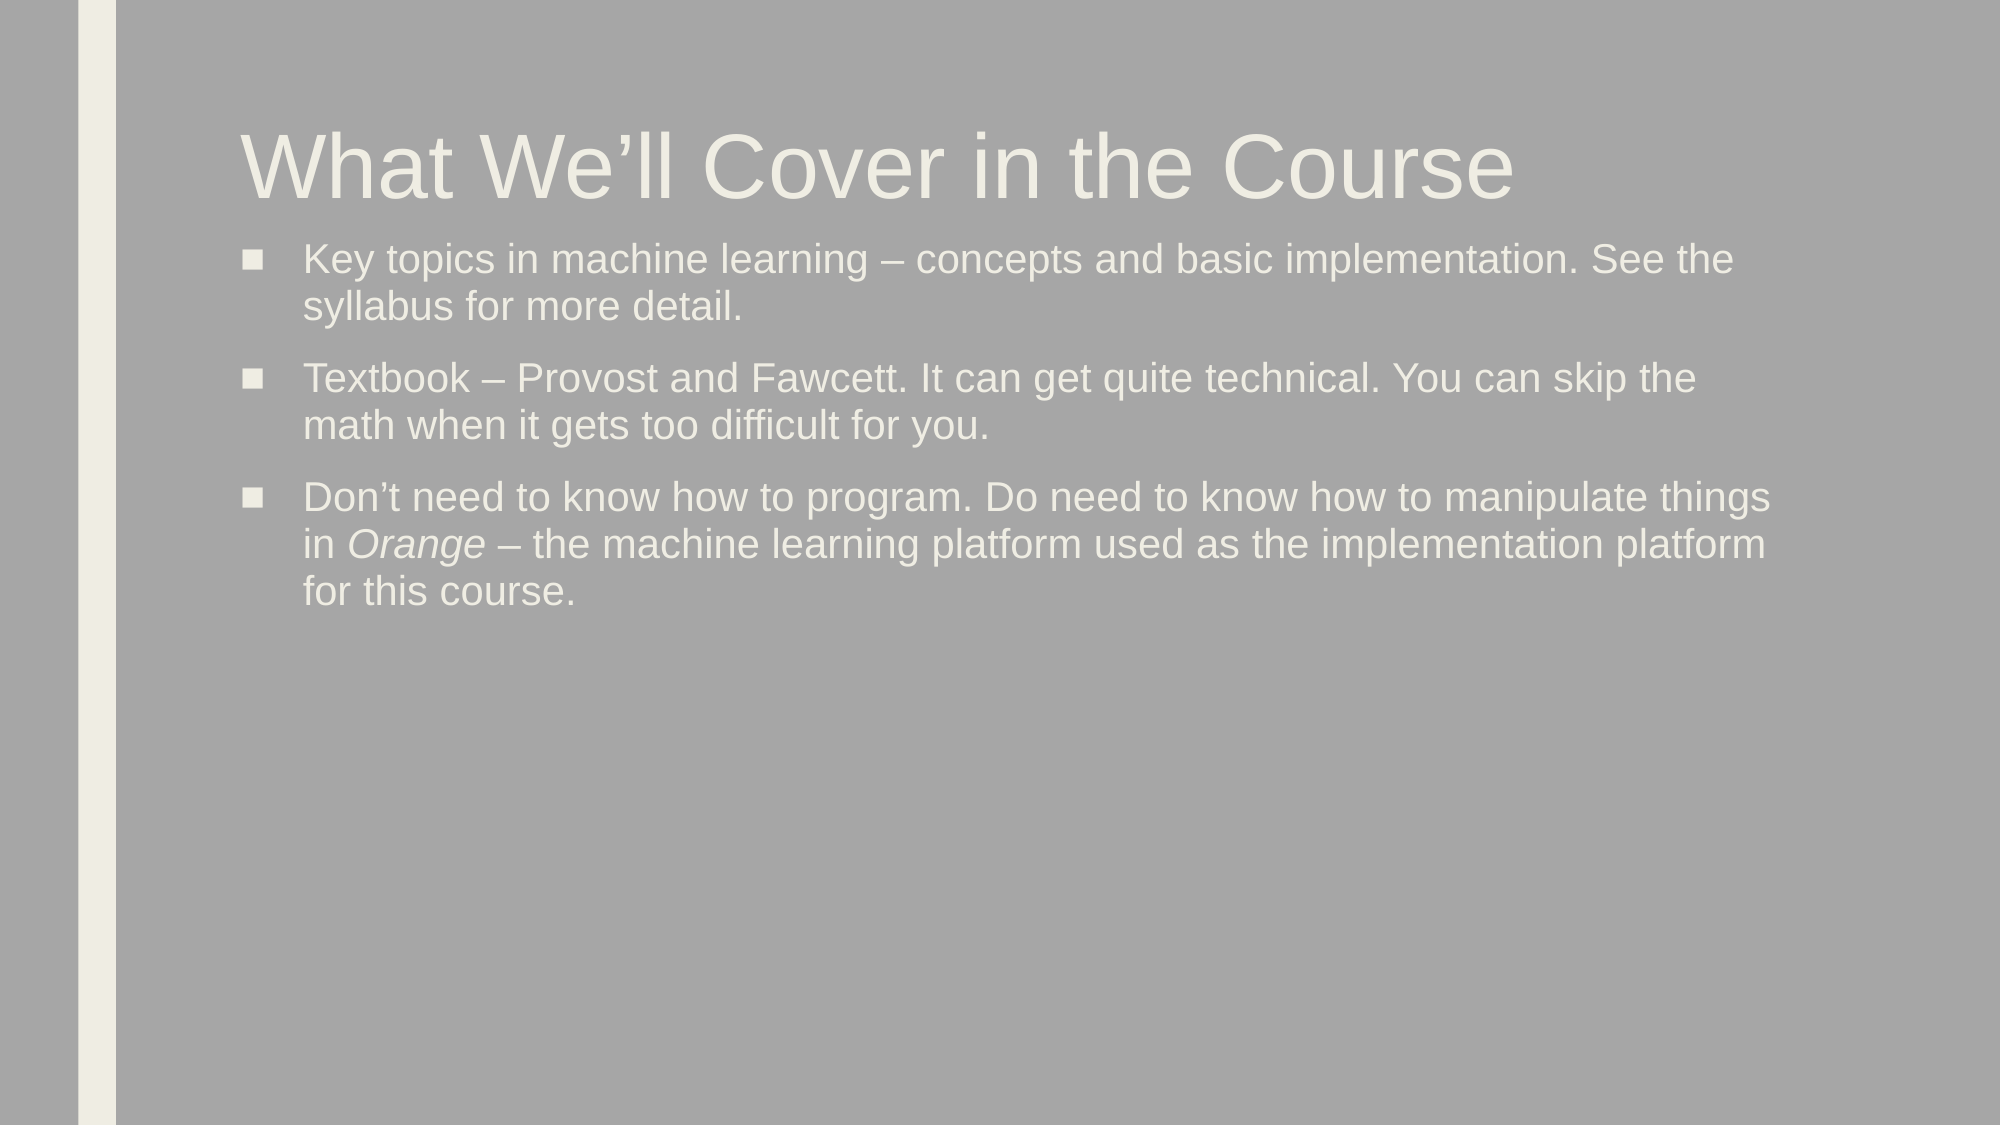

# What We’ll Cover in the Course
Key topics in machine learning – concepts and basic implementation. See the syllabus for more detail.
Textbook – Provost and Fawcett. It can get quite technical. You can skip the math when it gets too difficult for you.
Don’t need to know how to program. Do need to know how to manipulate things in Orange – the machine learning platform used as the implementation platform for this course.